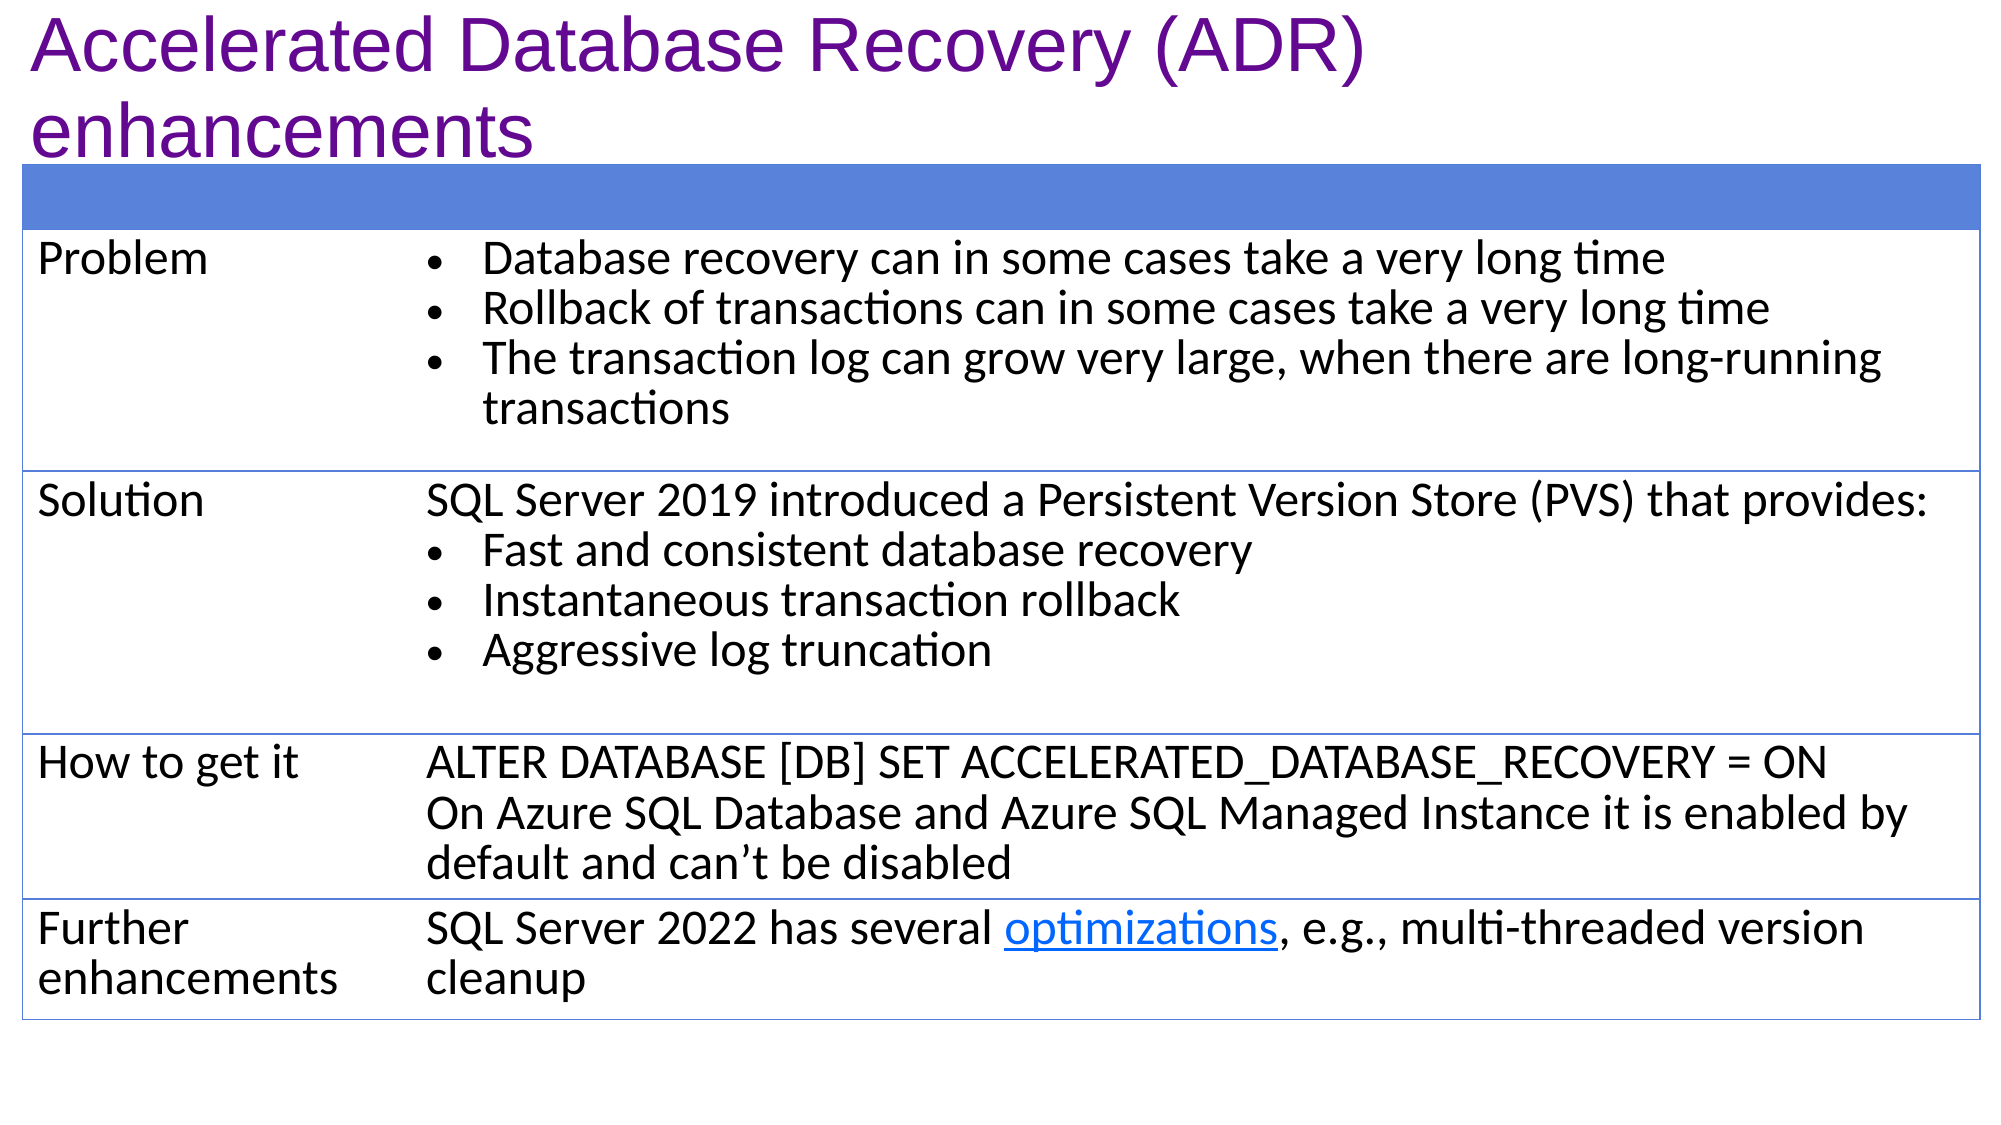

Accelerated Database Recovery (ADR) enhancements
|  |  |
| --- | --- |
| Problem | Database recovery can in some cases take a very long time Rollback of transactions can in some cases take a very long time The transaction log can grow very large, when there are long-running transactions |
| Solution | SQL Server 2019 introduced a Persistent Version Store (PVS) that provides: Fast and consistent database recovery Instantaneous transaction rollback Aggressive log truncation |
| How to get it | ALTER DATABASE [DB] SET ACCELERATED\_DATABASE\_RECOVERY = ON On Azure SQL Database and Azure SQL Managed Instance it is enabled by default and can’t be disabled |
| Further enhancements | SQL Server 2022 has several optimizations, e.g., multi-threaded version cleanup |